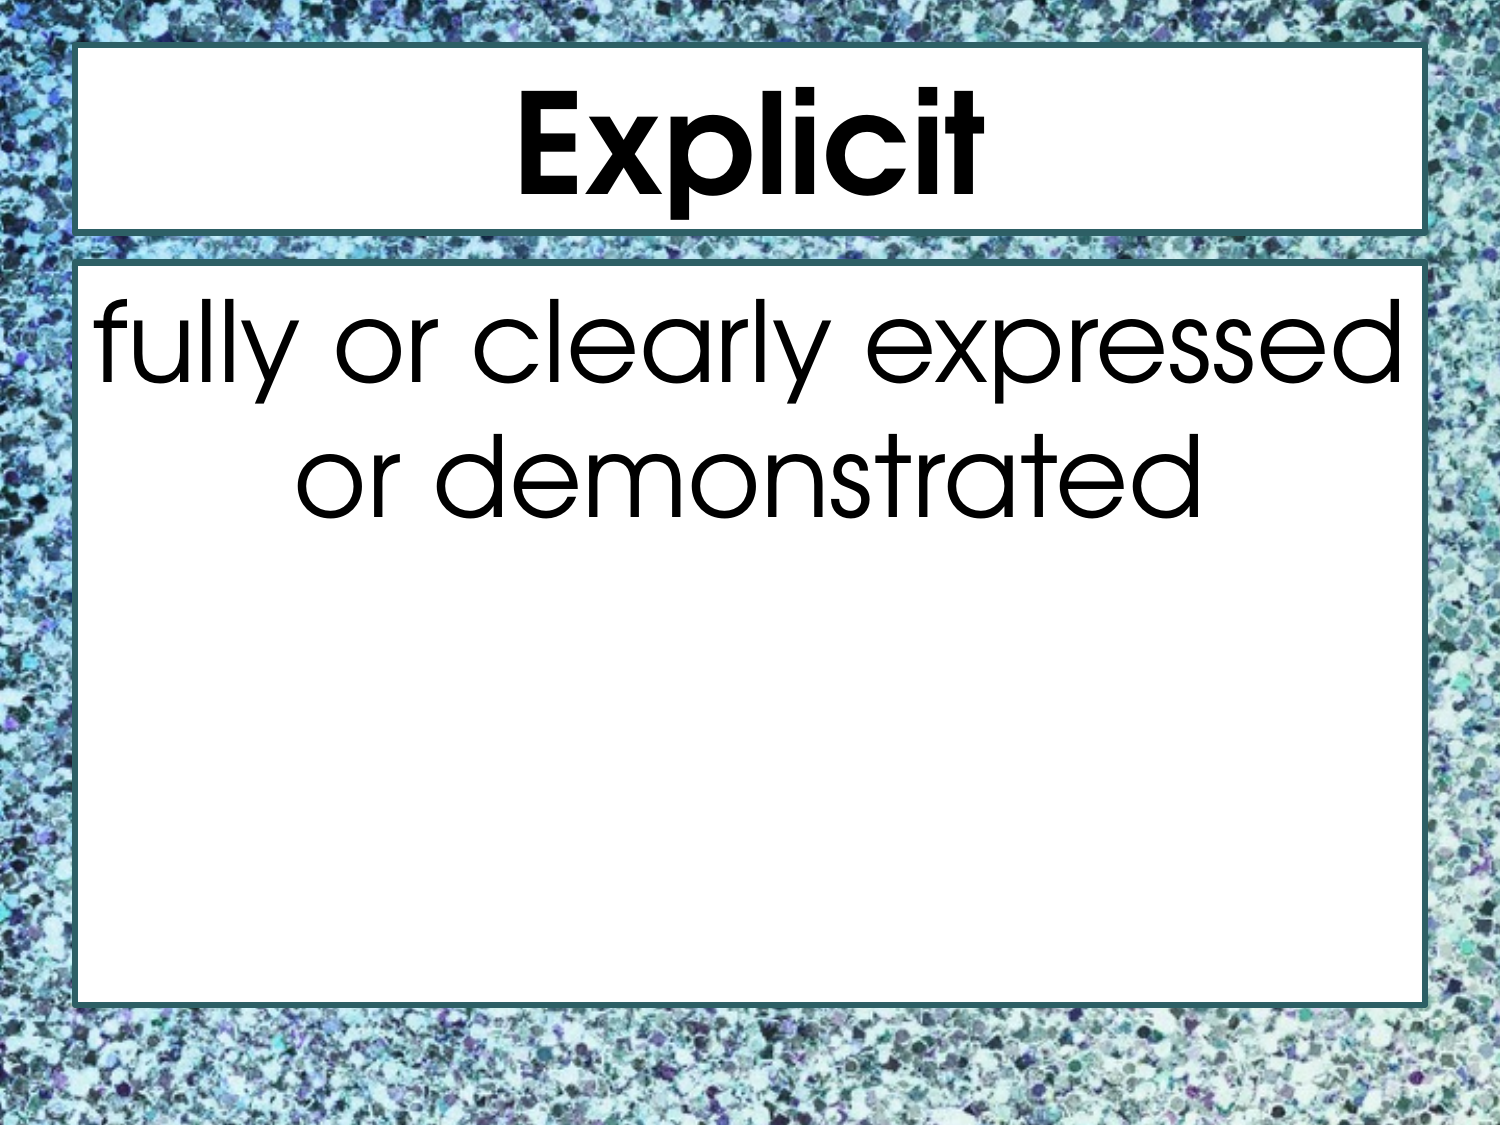

# Explicit
fully or clearly expressed or demonstrated